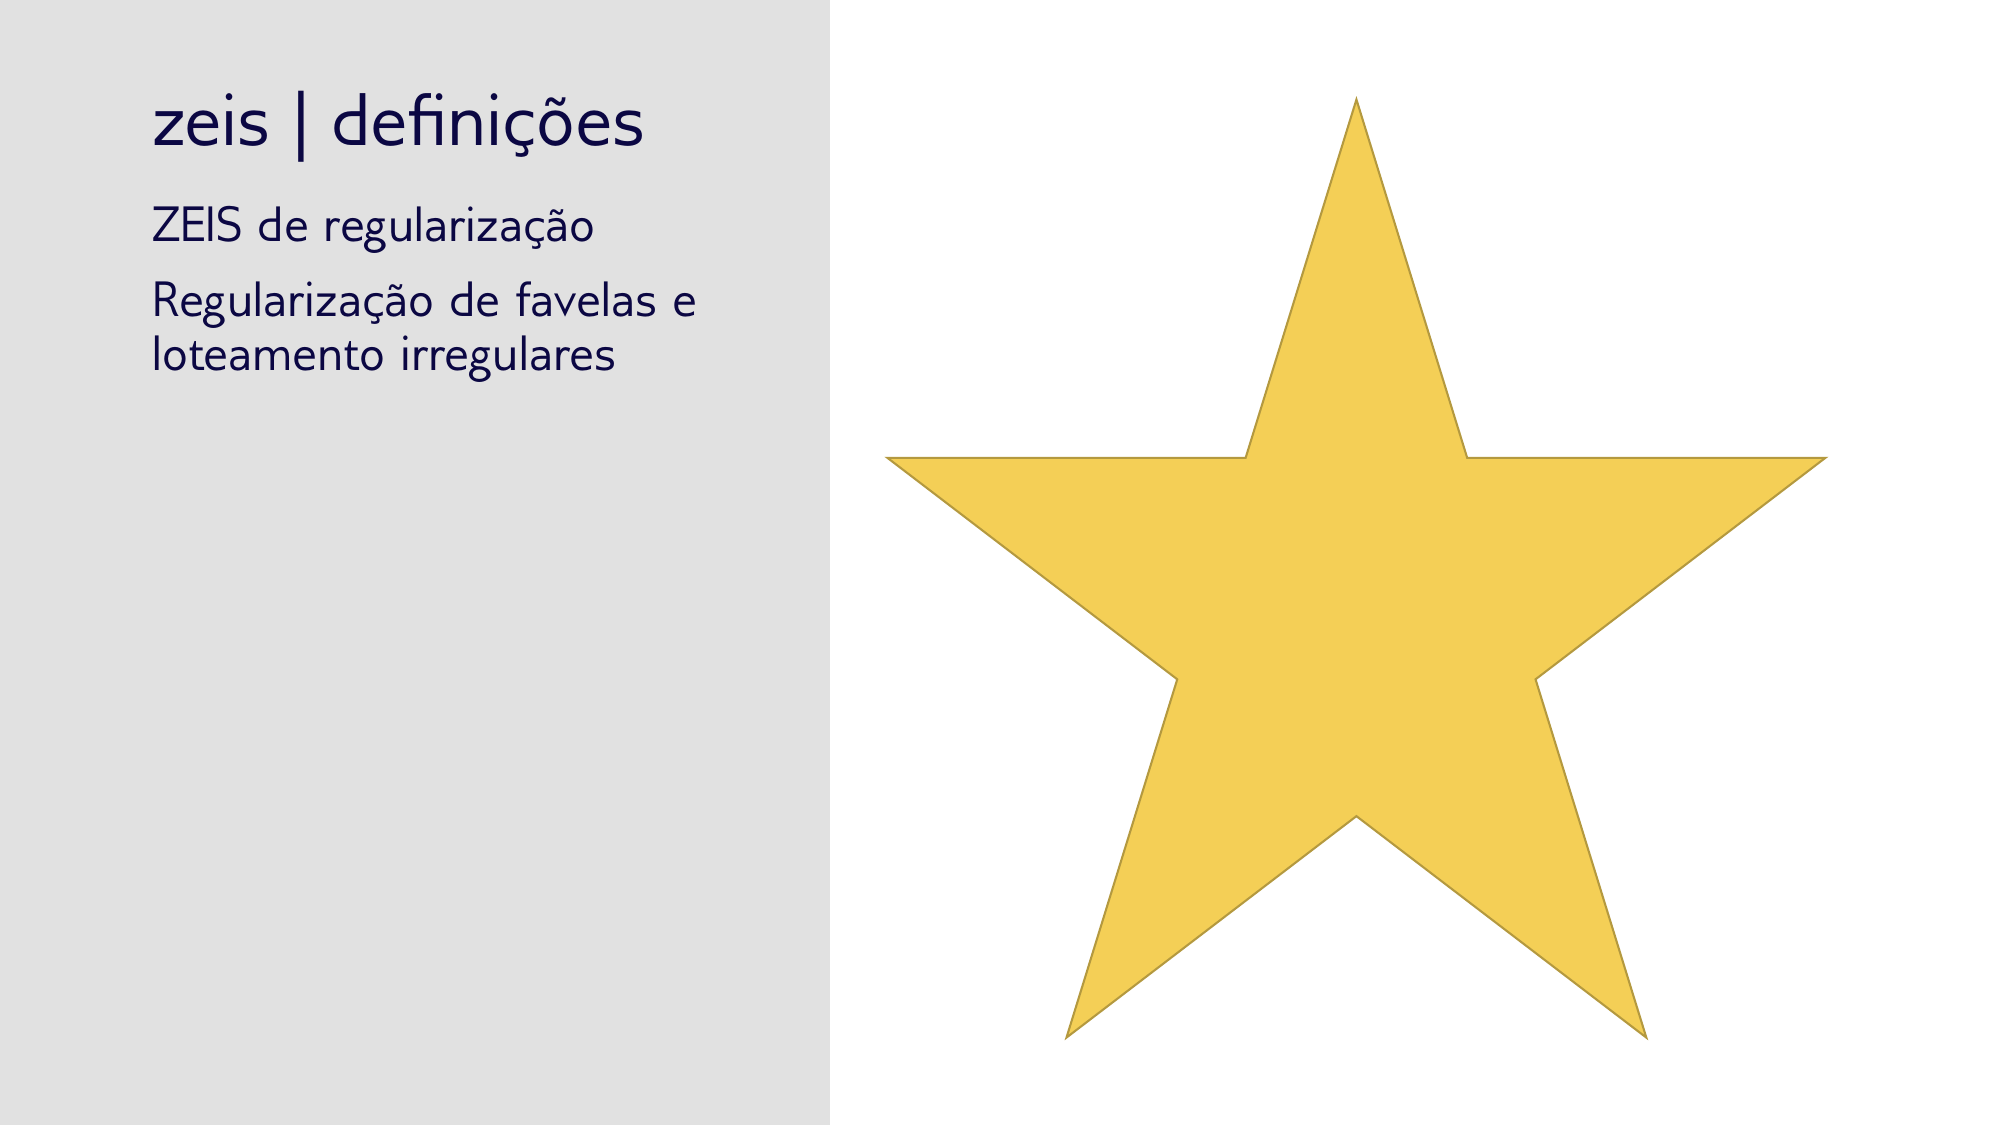

# zeis | definições

ZEIS de regularização
Regularização de favelas e loteamento irregulares